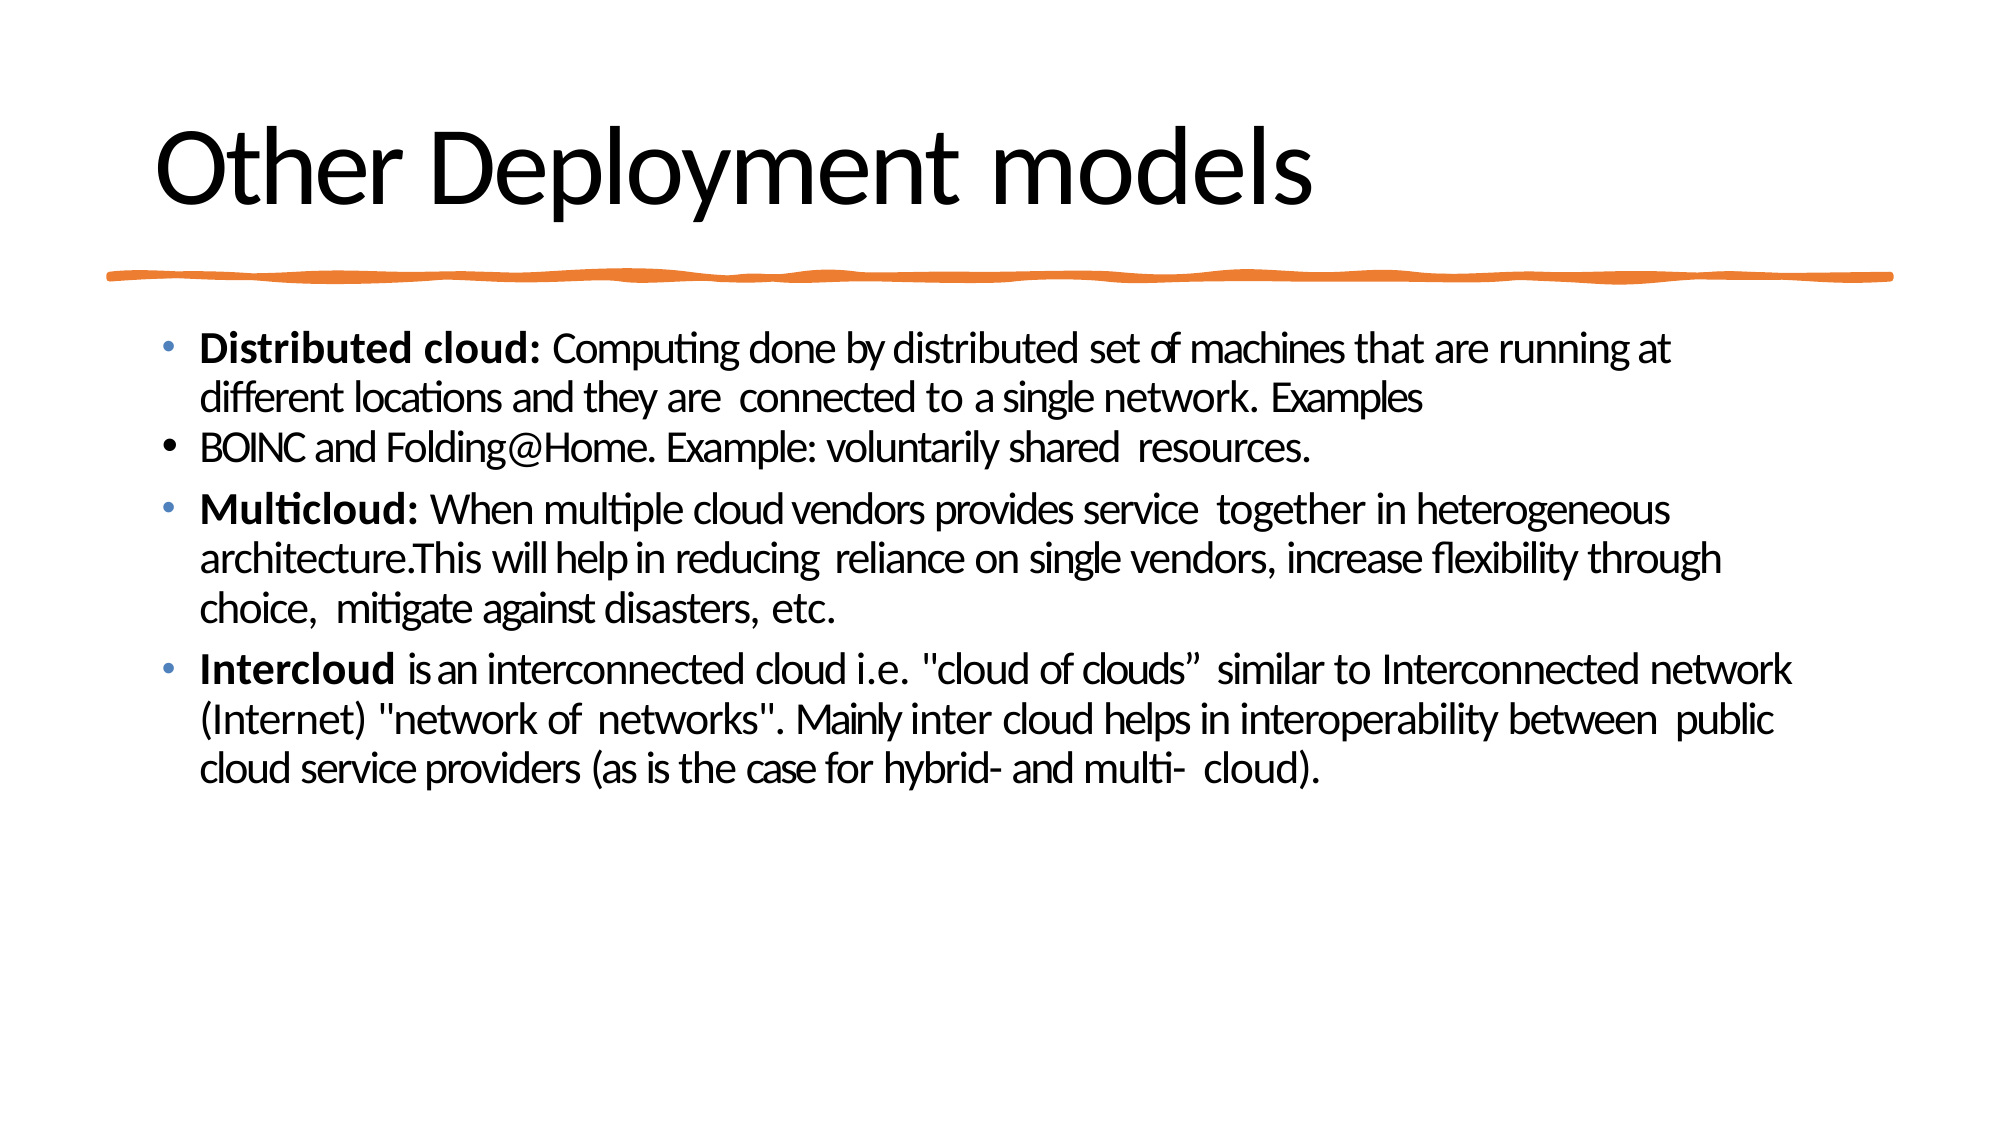

# Other Deployment models

Distributed cloud: Computing done by distributed set of  machines that are running at different locations and they are  connected to a single network. Examples
BOINC and Folding@Home. Example: voluntarily shared  resources.
Multicloud: When multiple cloud vendors provides service  together in heterogeneous architecture.This will help in reducing  reliance on single vendors, increase flexibility through choice,  mitigate against disasters, etc.
Intercloud is an interconnected cloud i.e. "cloud of clouds”  similar to Interconnected network (Internet) "network of  networks". Mainly inter cloud helps in interoperability between  public cloud service providers (as is the case for hybrid- and multi-  cloud).